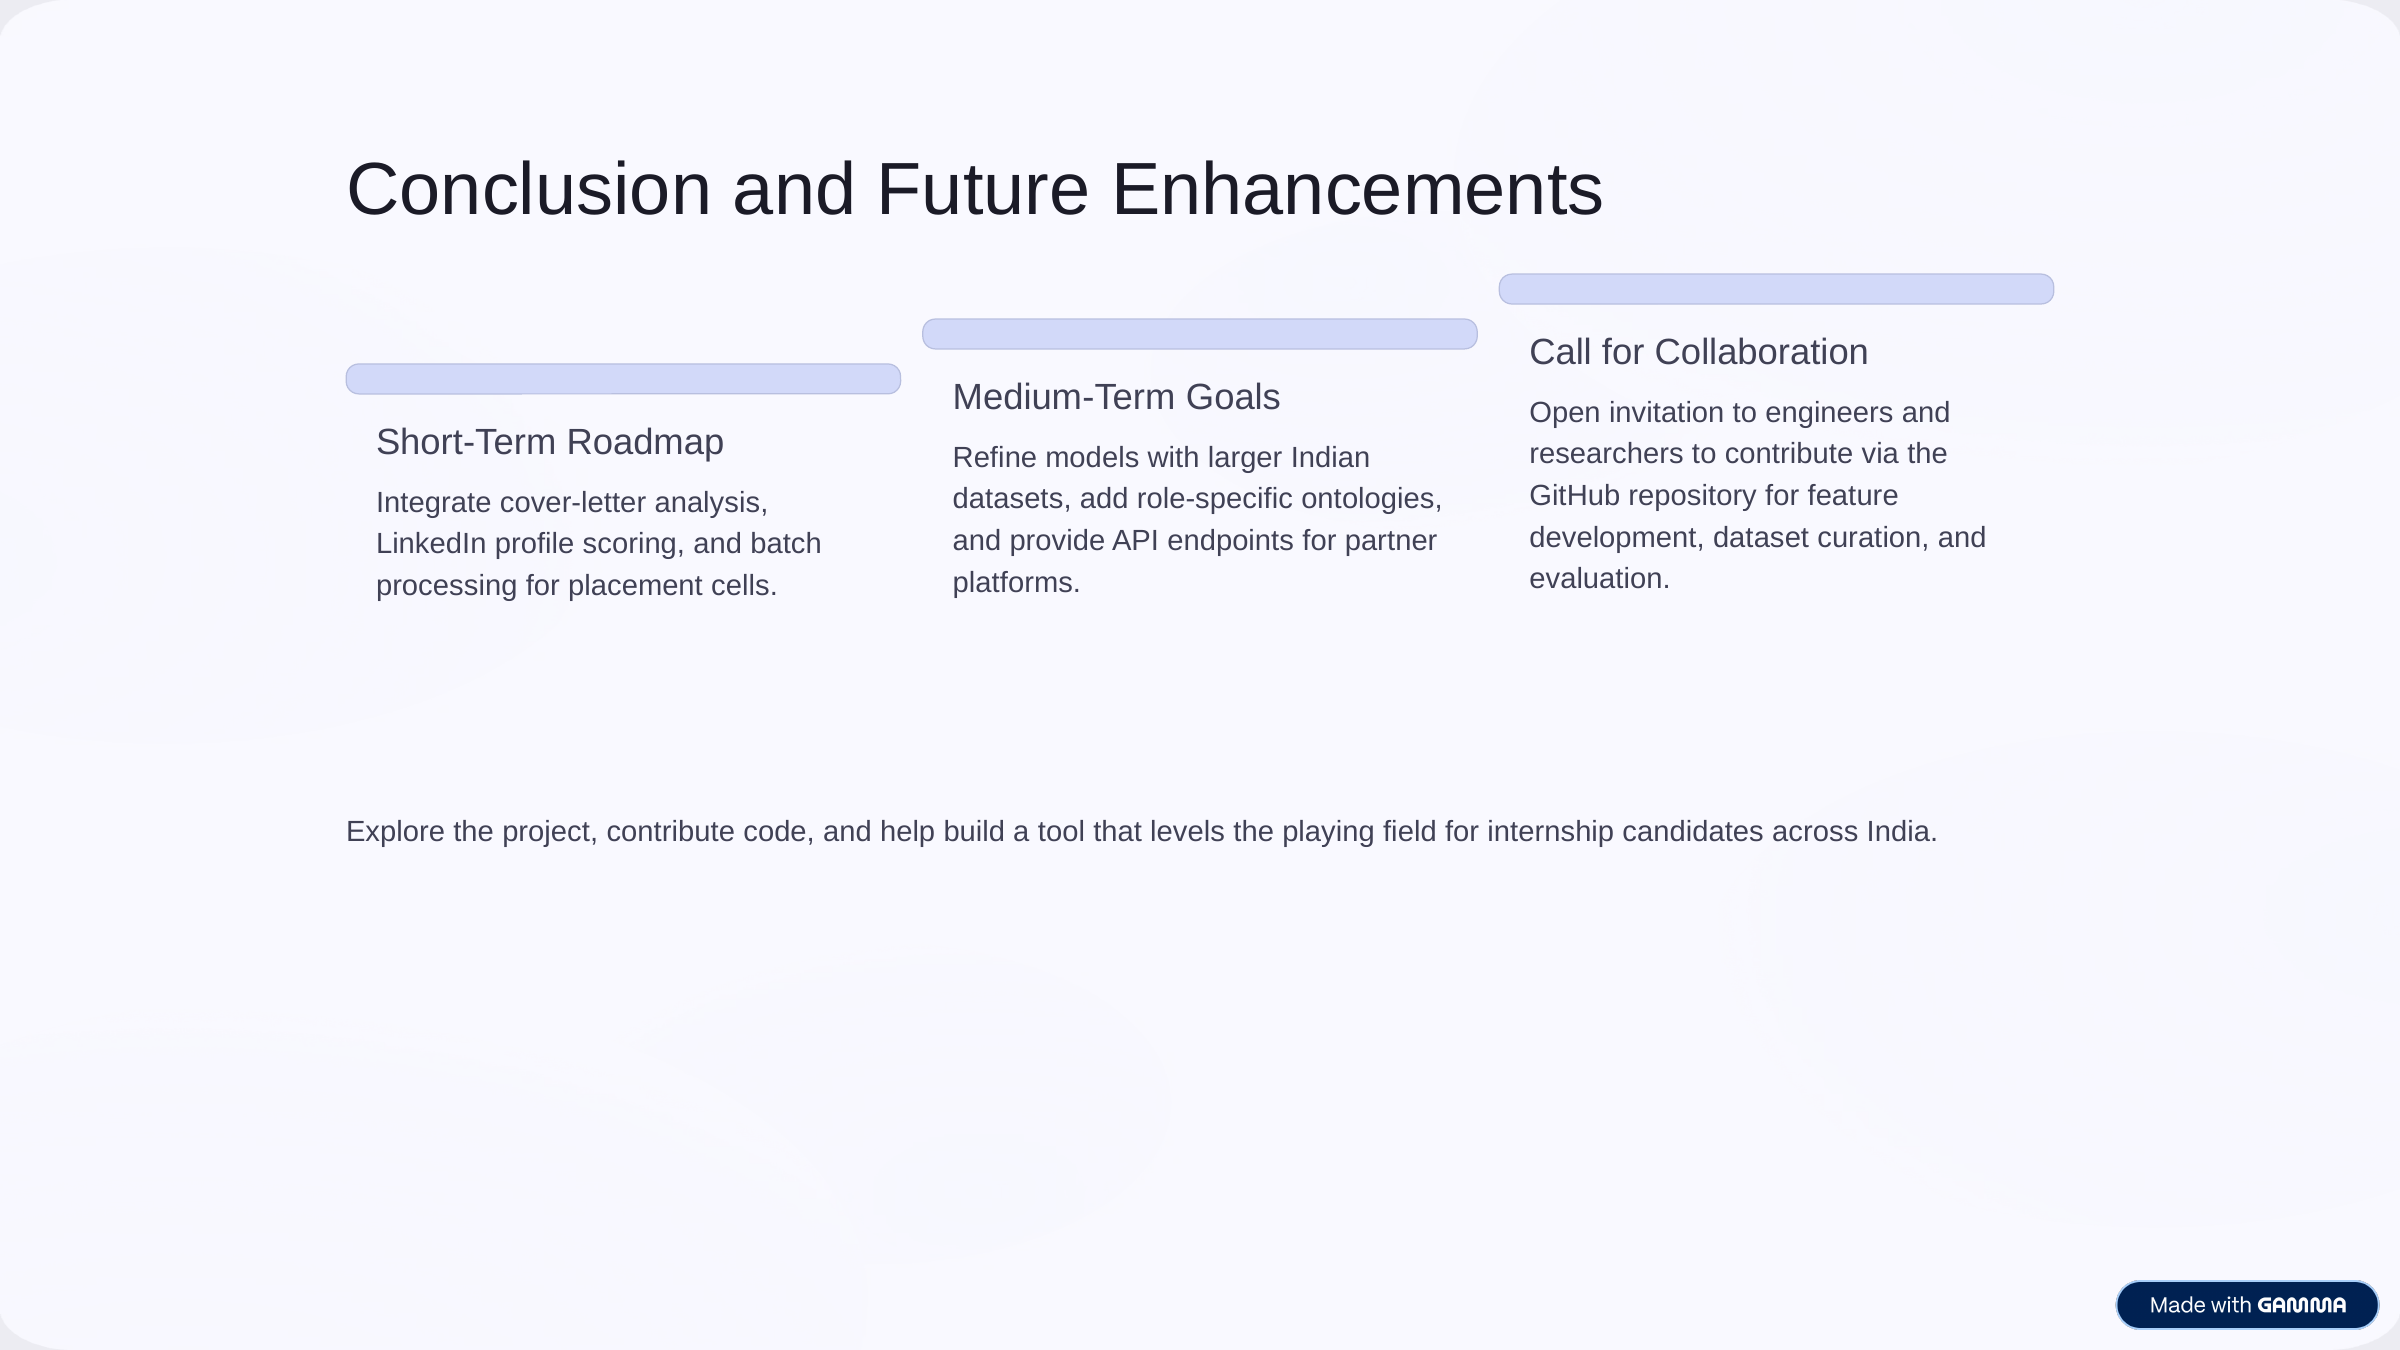

Conclusion and Future Enhancements

Call for Collaboration

Medium-Term Goals
Open invitation to engineers and researchers to contribute via the GitHub repository for feature development, dataset curation, and evaluation.
Short-Term Roadmap
Refine models with larger Indian datasets, add role-specific ontologies, and provide API endpoints for partner platforms.
Integrate cover-letter analysis, LinkedIn profile scoring, and batch processing for placement cells.

Explore the project, contribute code, and help build a tool that levels the playing field for internship candidates across India.